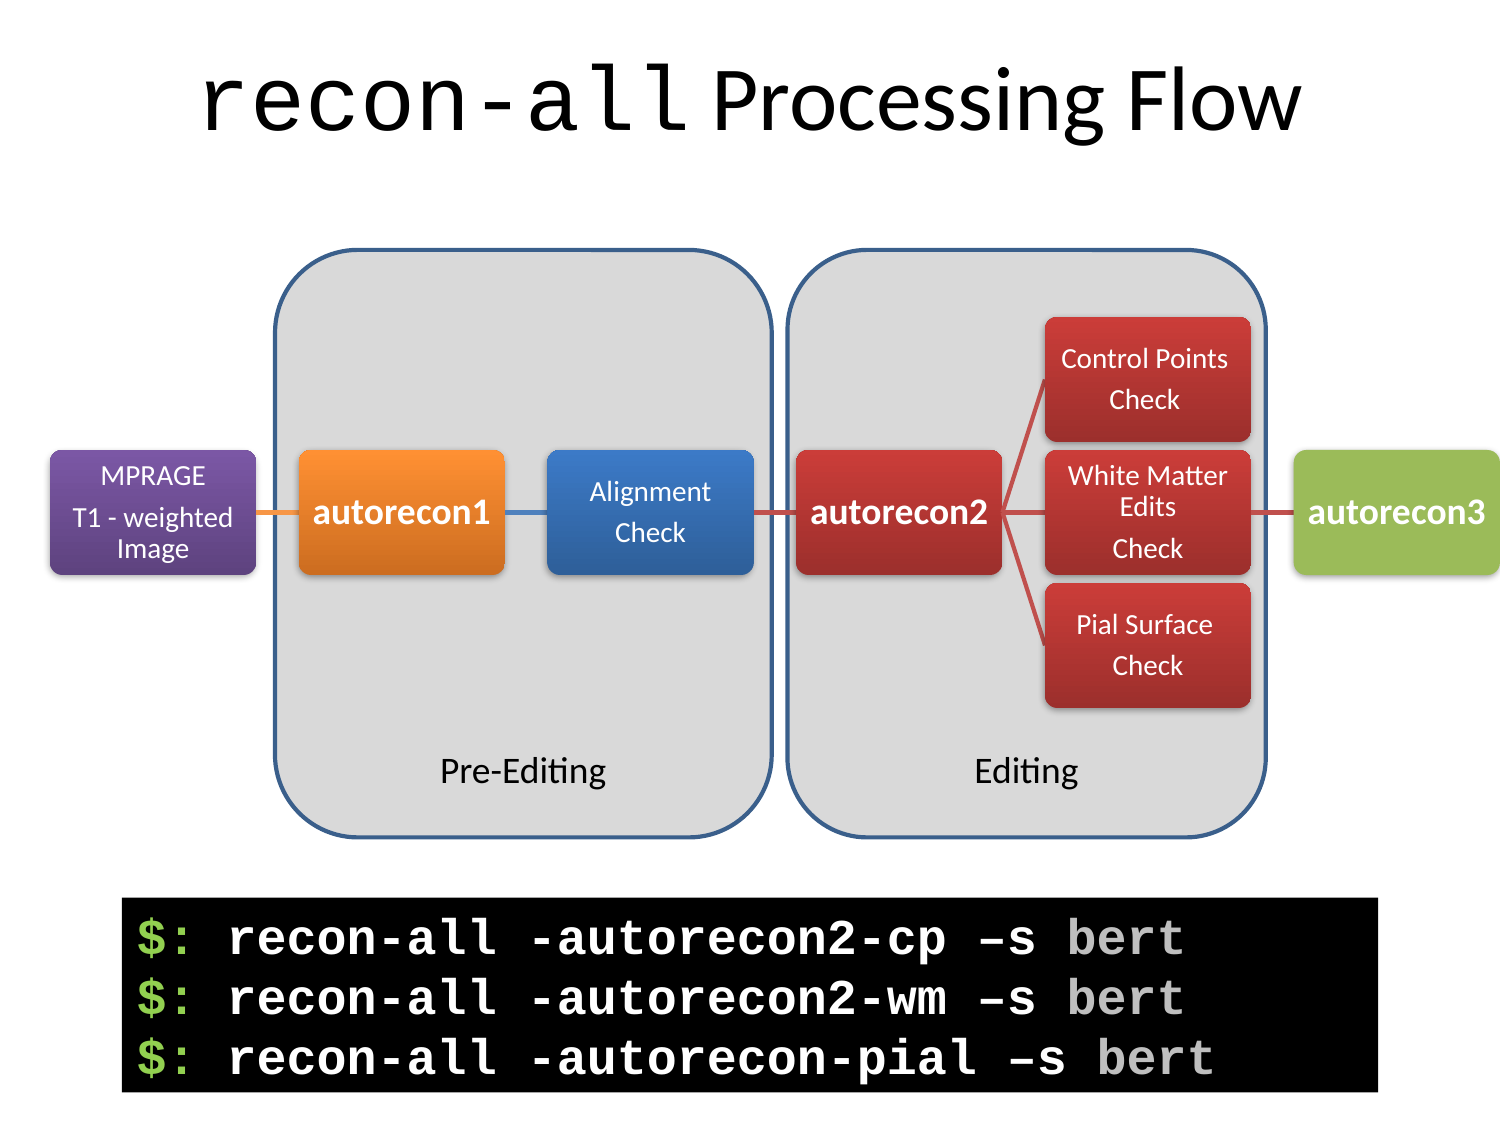

# recon-all Processing Flow
MPRAGE
T1 - weighted Image

autorecon1

Alignment
Check

autorecon2

Control Points
Check

White Matter Edits
Check

autorecon3

Pial Surface
Check

Pre-Editing

Editing
$: recon-all -autorecon2-cp –s bert
$: recon-all -autorecon2-wm –s bert
$: recon-all -autorecon-pial –s bert